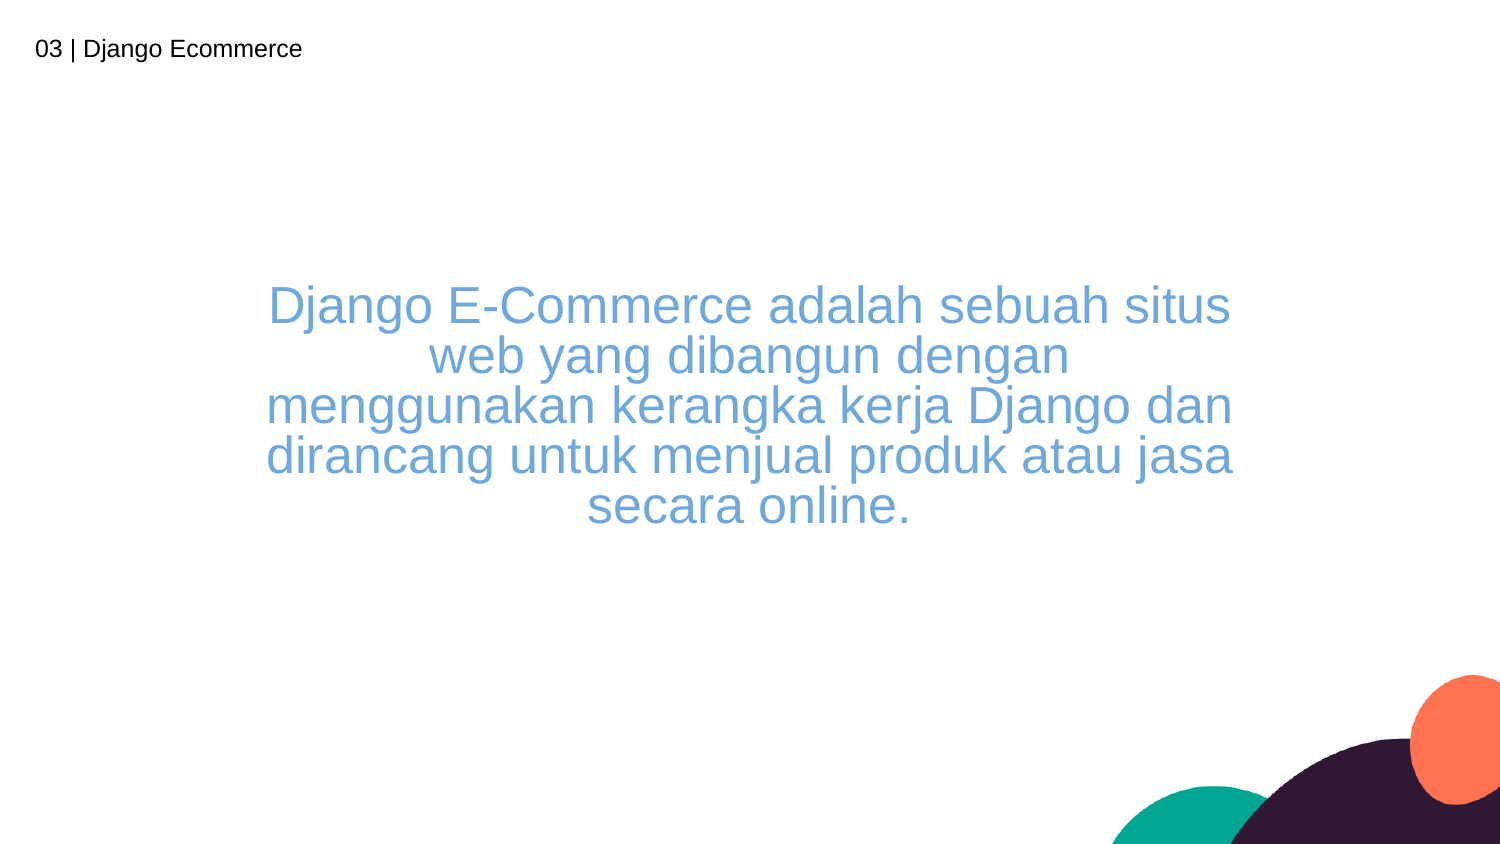

03 | Django Ecommerce
Django E-Commerce adalah sebuah situs web yang dibangun dengan menggunakan kerangka kerja Django dan dirancang untuk menjual produk atau jasa secara online.